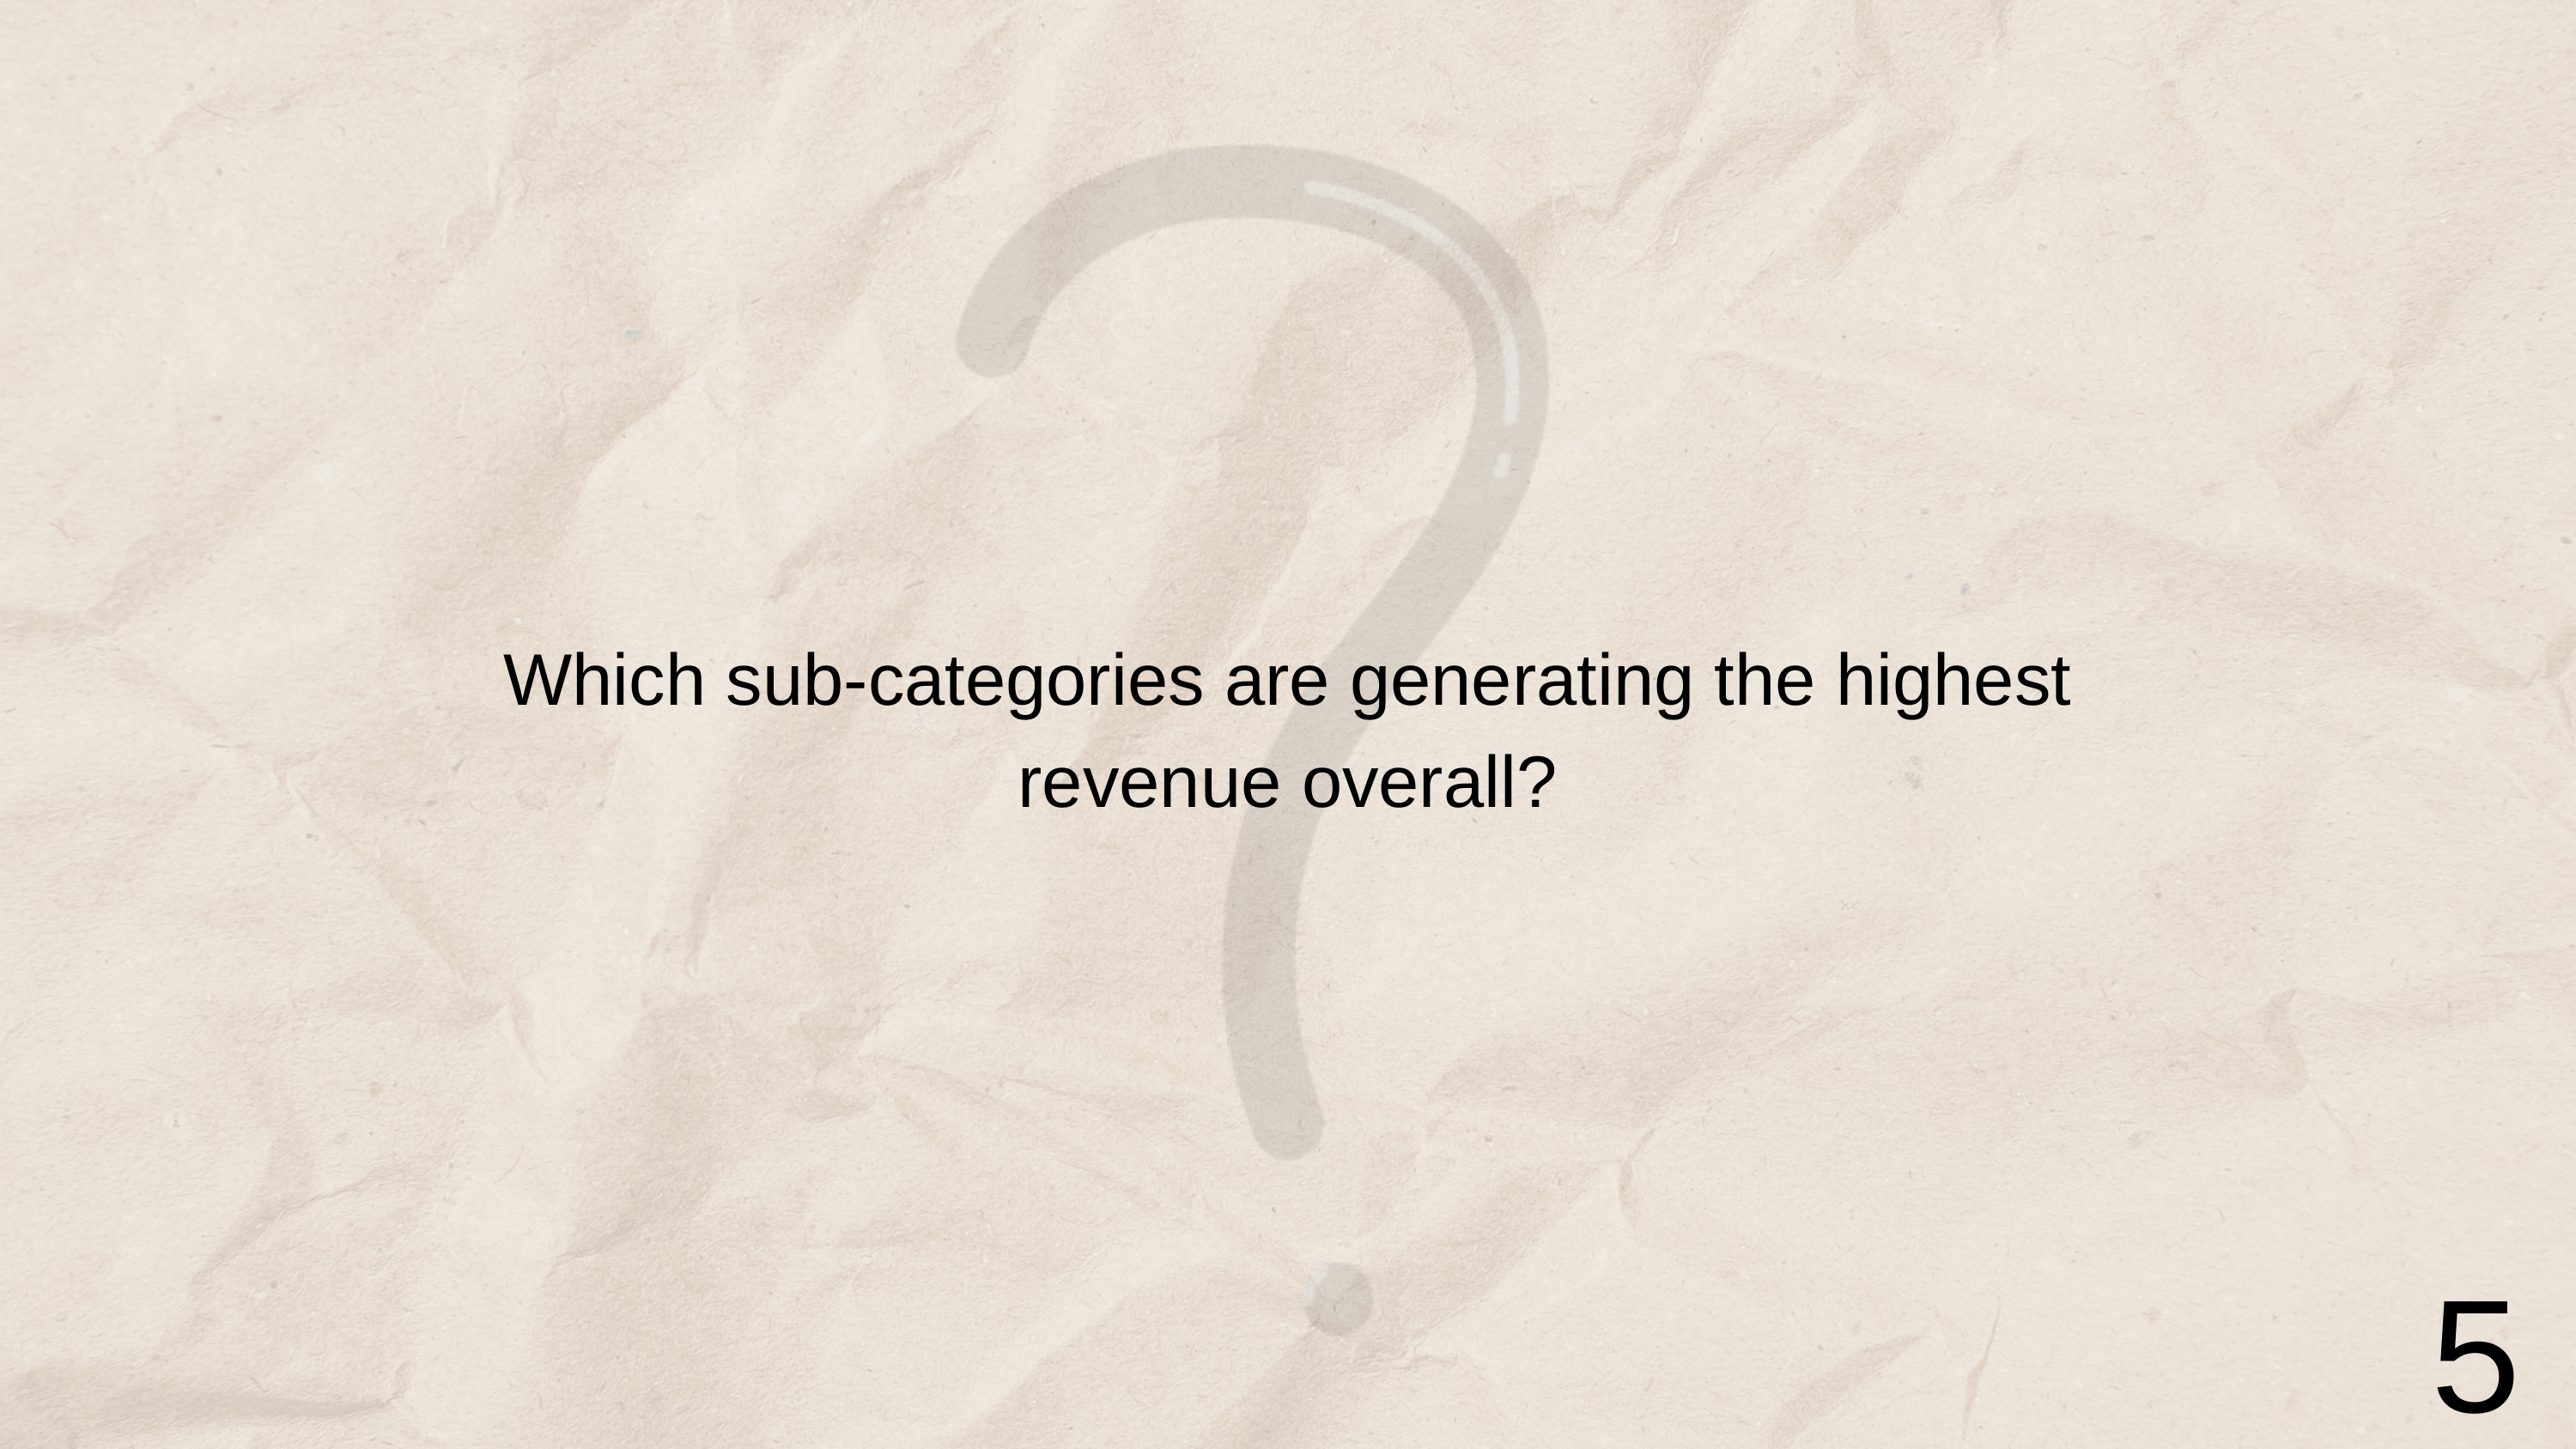

Which sub-categories are generating the highest revenue overall?
5